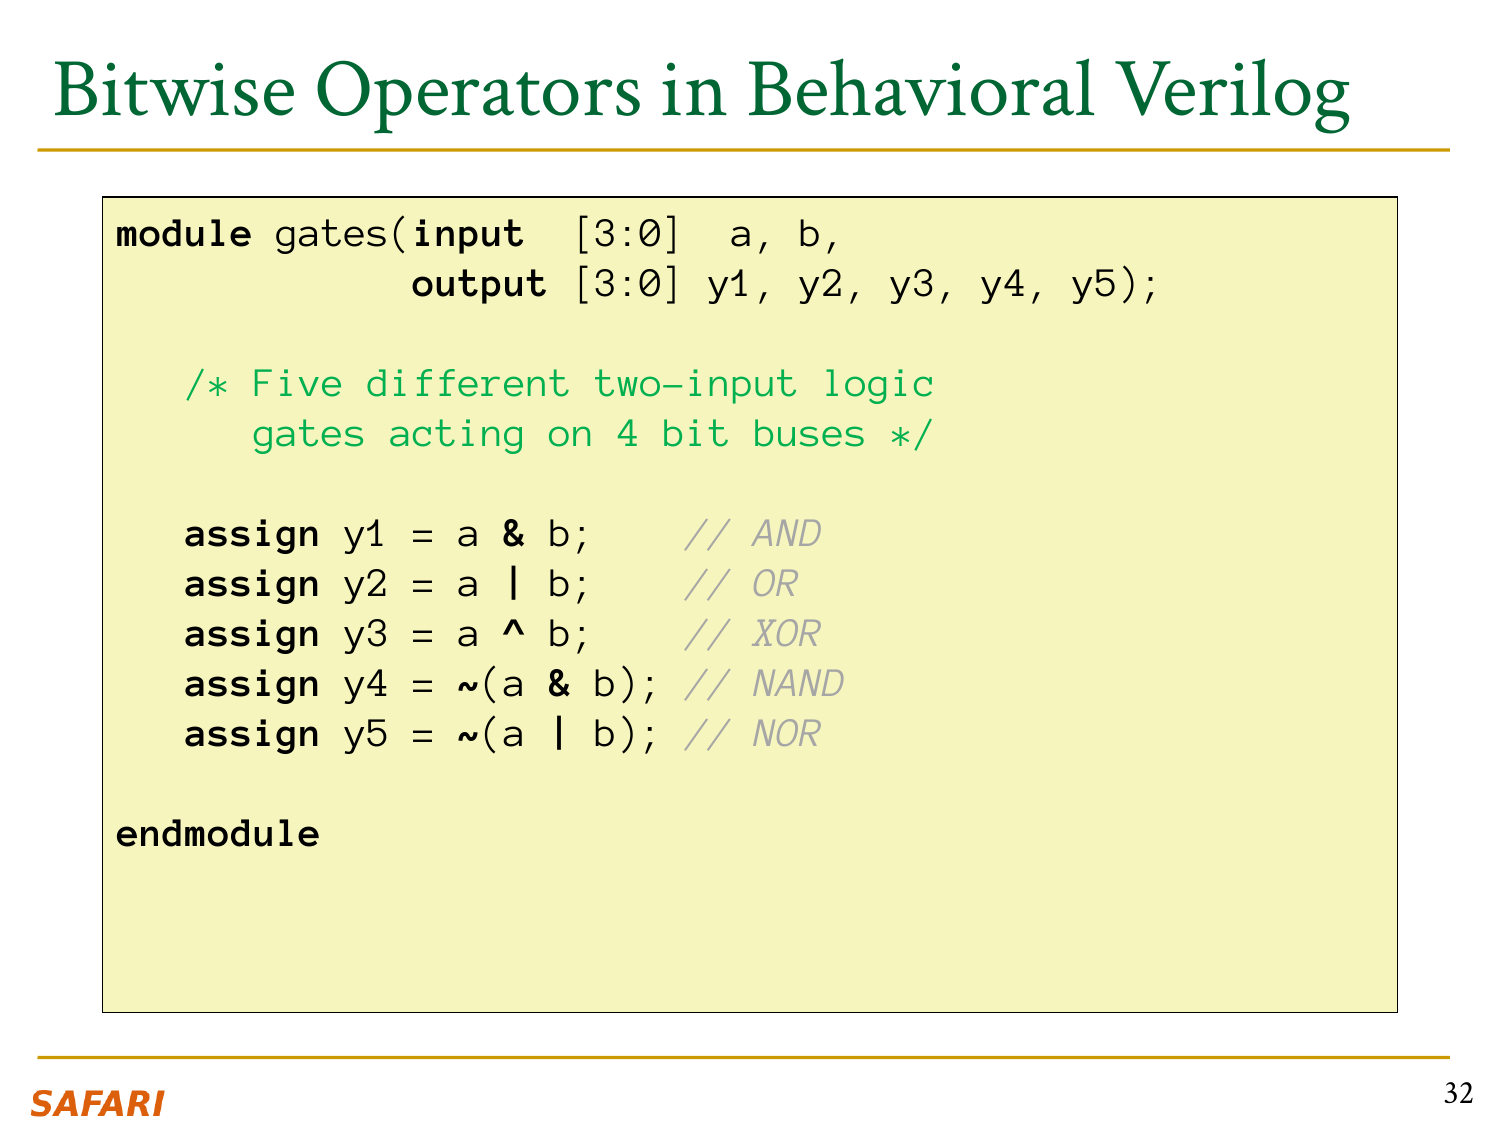

# Bitwise Operators in Behavioral Verilog

module gates(input  [3:0]  a, b,
             output [3:0] y1, y2, y3, y4, y5);

   /* Five different two-input logic
      gates acting on 4 bit buses */

   assign y1 = a & b;    // AND
   assign y2 = a | b;    // OR
   assign y3 = a ^ b;    // XOR
   assign y4 = ~(a & b); // NAND
   assign y5 = ~(a | b); // NOR

endmodule

32